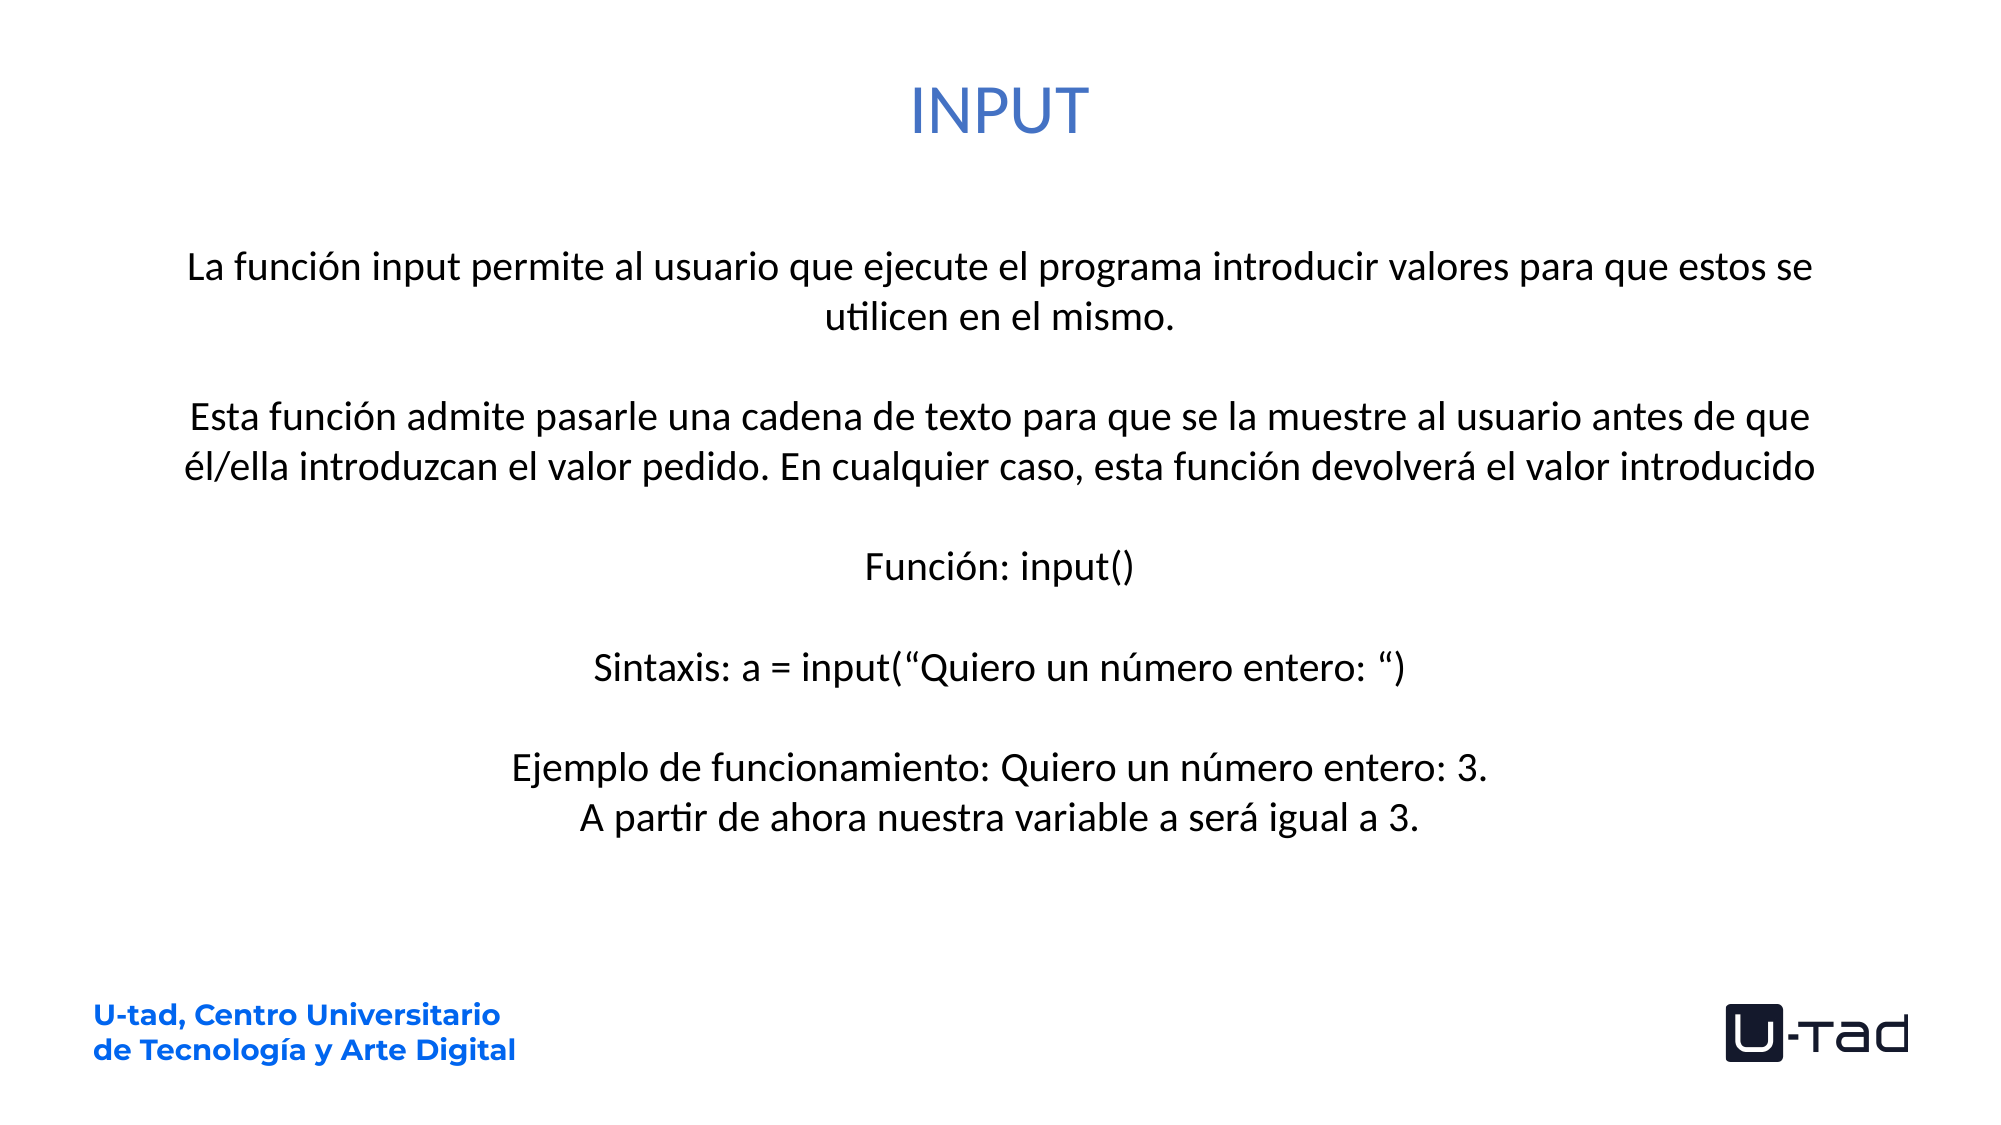

INPUT
La función input permite al usuario que ejecute el programa introducir valores para que estos se​
utilicen en el mismo.​
​
Esta función admite pasarle una cadena de texto para que se la muestre al usuario antes de que​
él/ella introduzcan el valor pedido. En cualquier caso, esta función devolverá el valor introducido​
​
Función: input()​
​
Sintaxis: a = input(“Quiero un número entero: “)​
​
Ejemplo de funcionamiento: Quiero un número entero: 3.​
A partir de ahora nuestra variable a será igual a 3.​